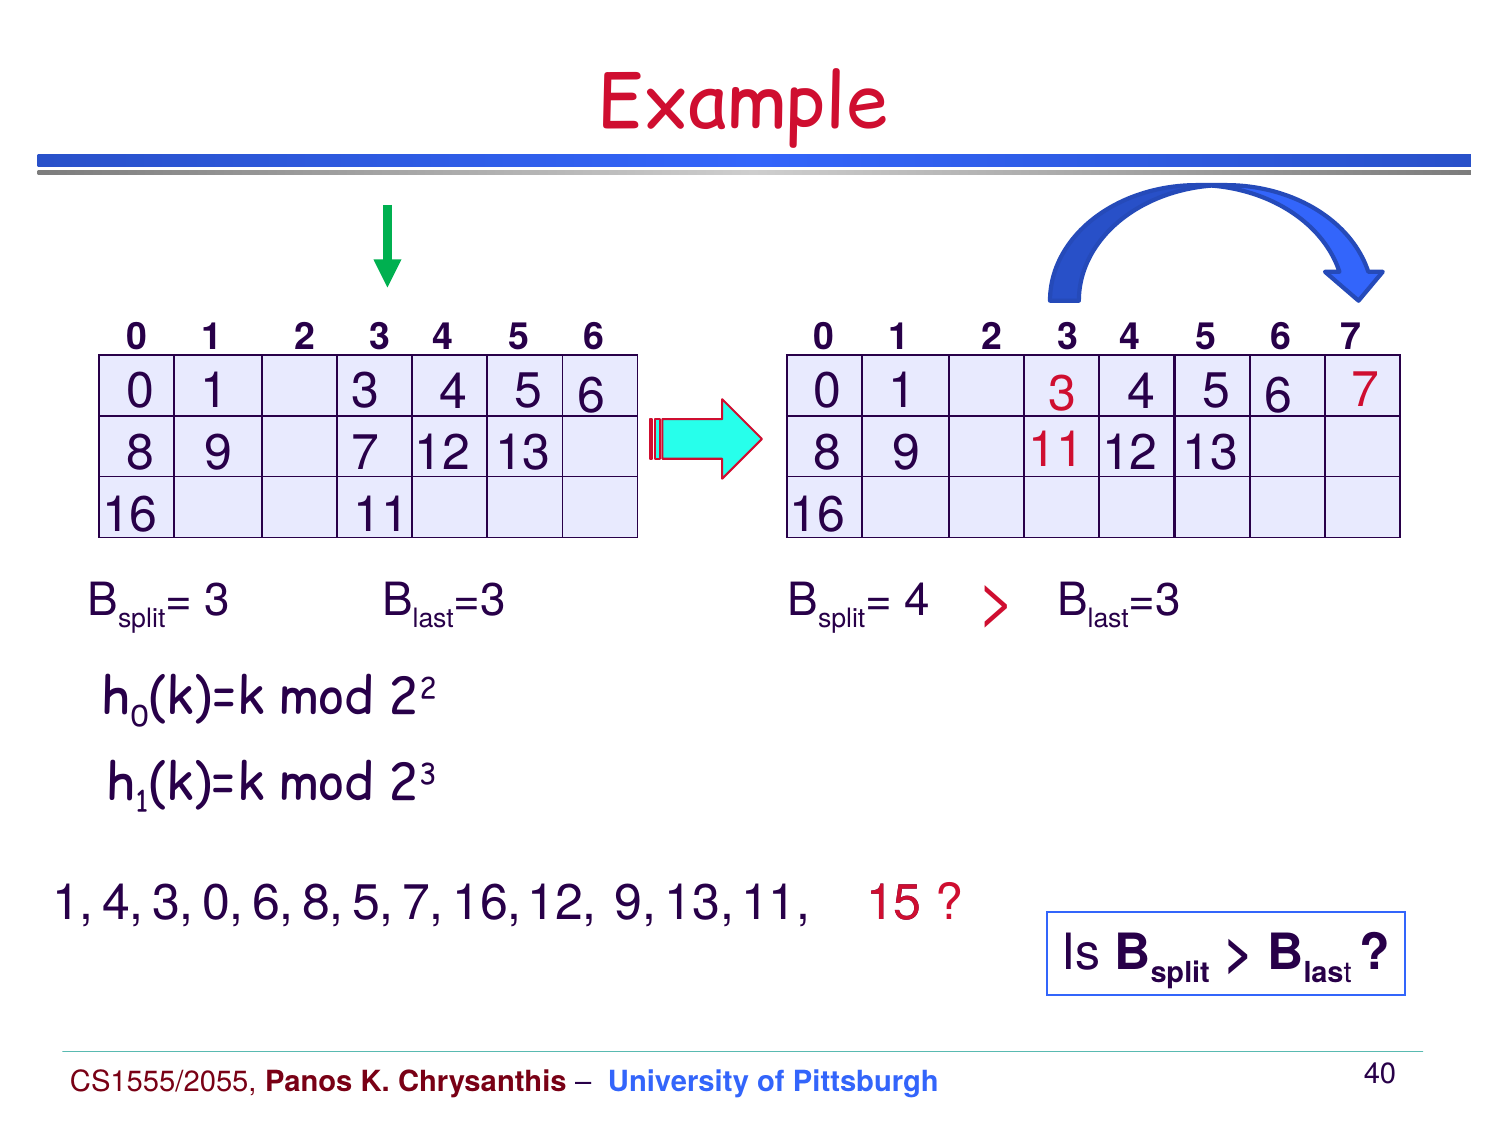

# Example

| 0 | 1 | 2 | 3 |
| --- | --- | --- | --- |
| 4 |
| --- |
| 5 |
| --- |
| 6 |
| --- |
| 0 | 1 | 2 | 3 |
| --- | --- | --- | --- |
| 4 |
| --- |
| 5 |
| --- |
| 6 |
| --- |
| 7 |
| --- |
7
0
1
3
5
0
1
5
4
4
3
|  |  |  |  |
| --- | --- | --- | --- |
|  |  |  |  |
|  |  |  |  |
|  |
| --- |
|  |
|  |
|  |
| --- |
|  |
|  |
|  |
| --- |
|  |
|  |
6
|  |  |  |  |
| --- | --- | --- | --- |
|  |  |  |  |
|  |  |  |  |
|  |
| --- |
|  |
|  |
|  |
| --- |
|  |
|  |
|  |
| --- |
|  |
|  |
6
|  |
| --- |
|  |
|  |

11
7
8
9
12
13
8
9
12
13
16
11
16
>
Bsplit= 3
Blast=3
Bsplit= 4
Blast=3
h0(k)=k mod 22
h1(k)=k mod 23
1,
4,
3,
0,
6,
8,
5,
7,
16,
12,
9,
13,
11,
15
15 ?
Is Bsplit > Blast ?